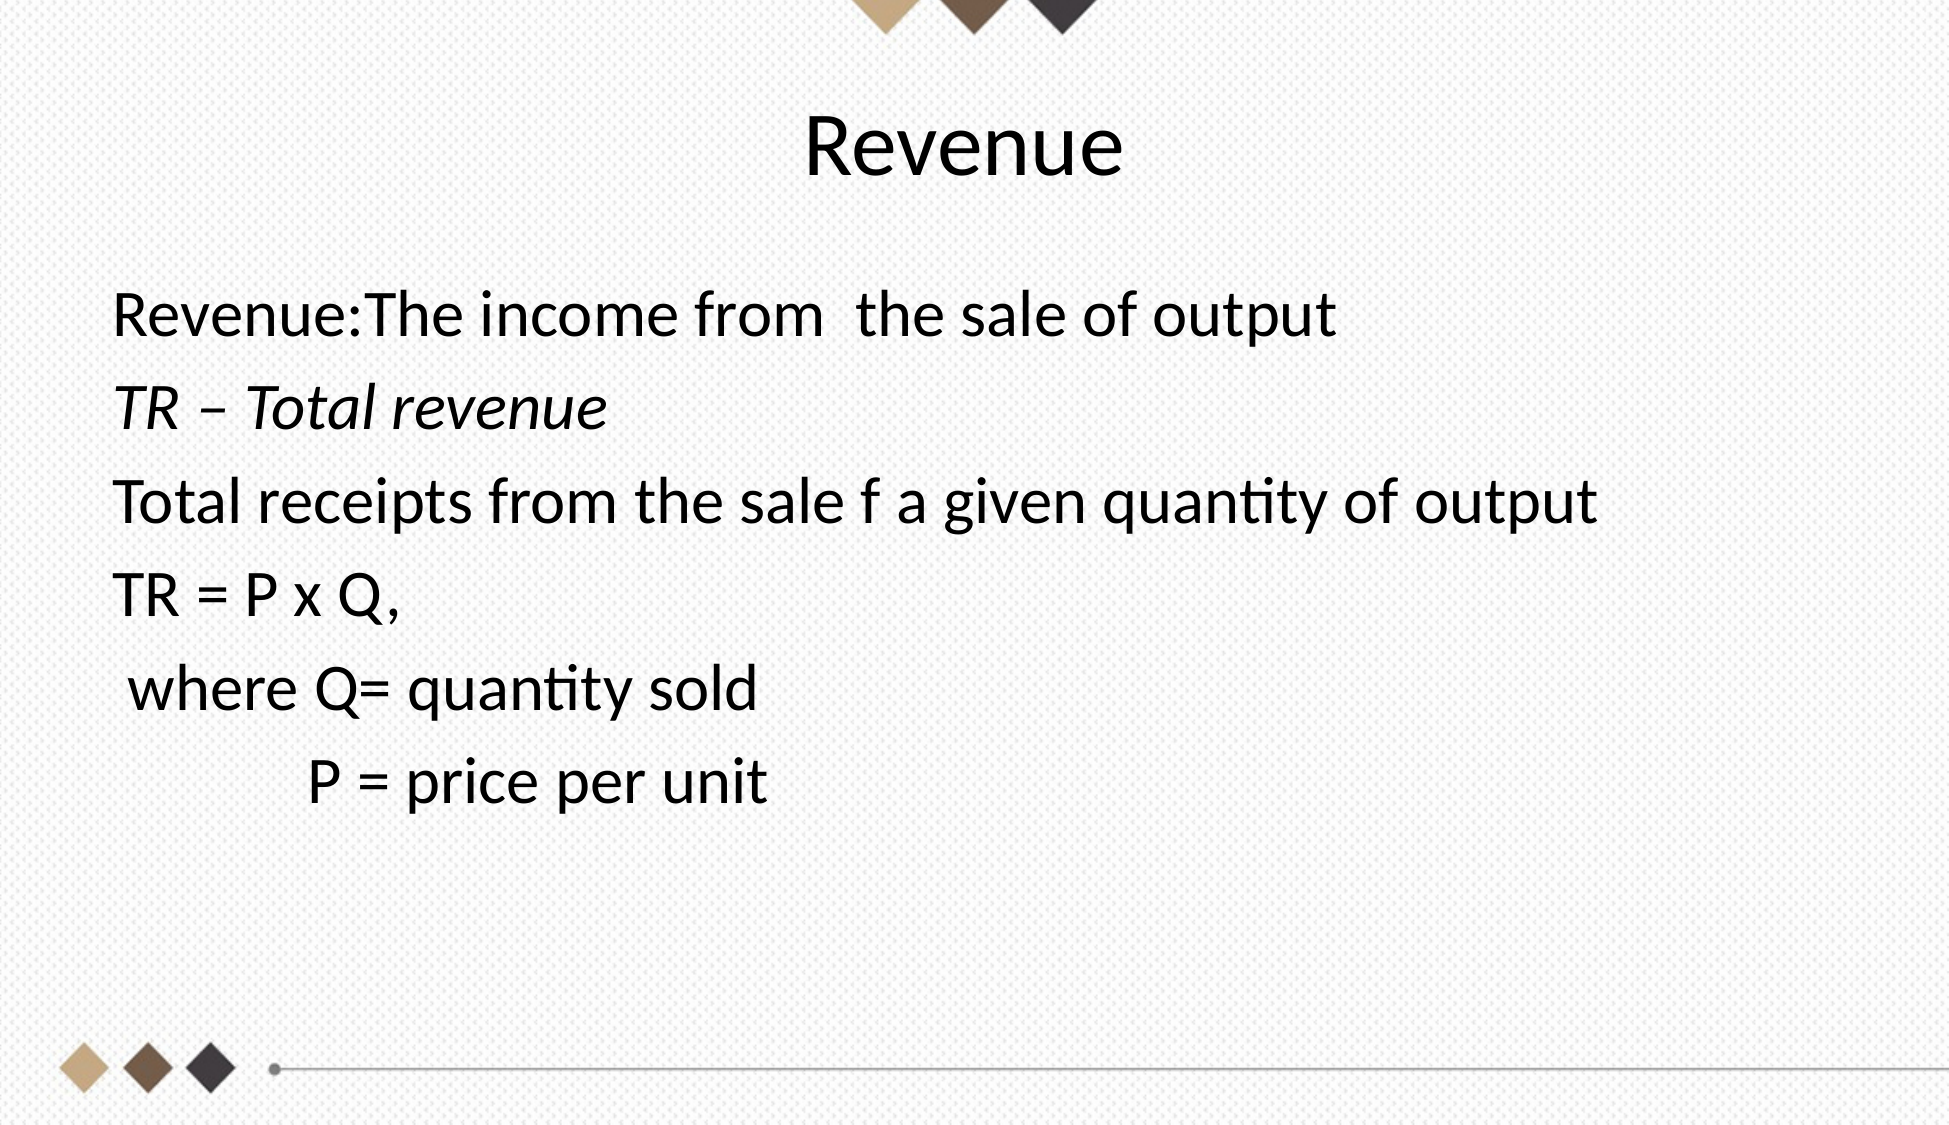

# Revenue
Revenue:The income from  the sale of output
TR – Total revenue
Total receipts from the sale f a given quantity of output
TR = P x Q,
 where Q= quantity sold
             P = price per unit